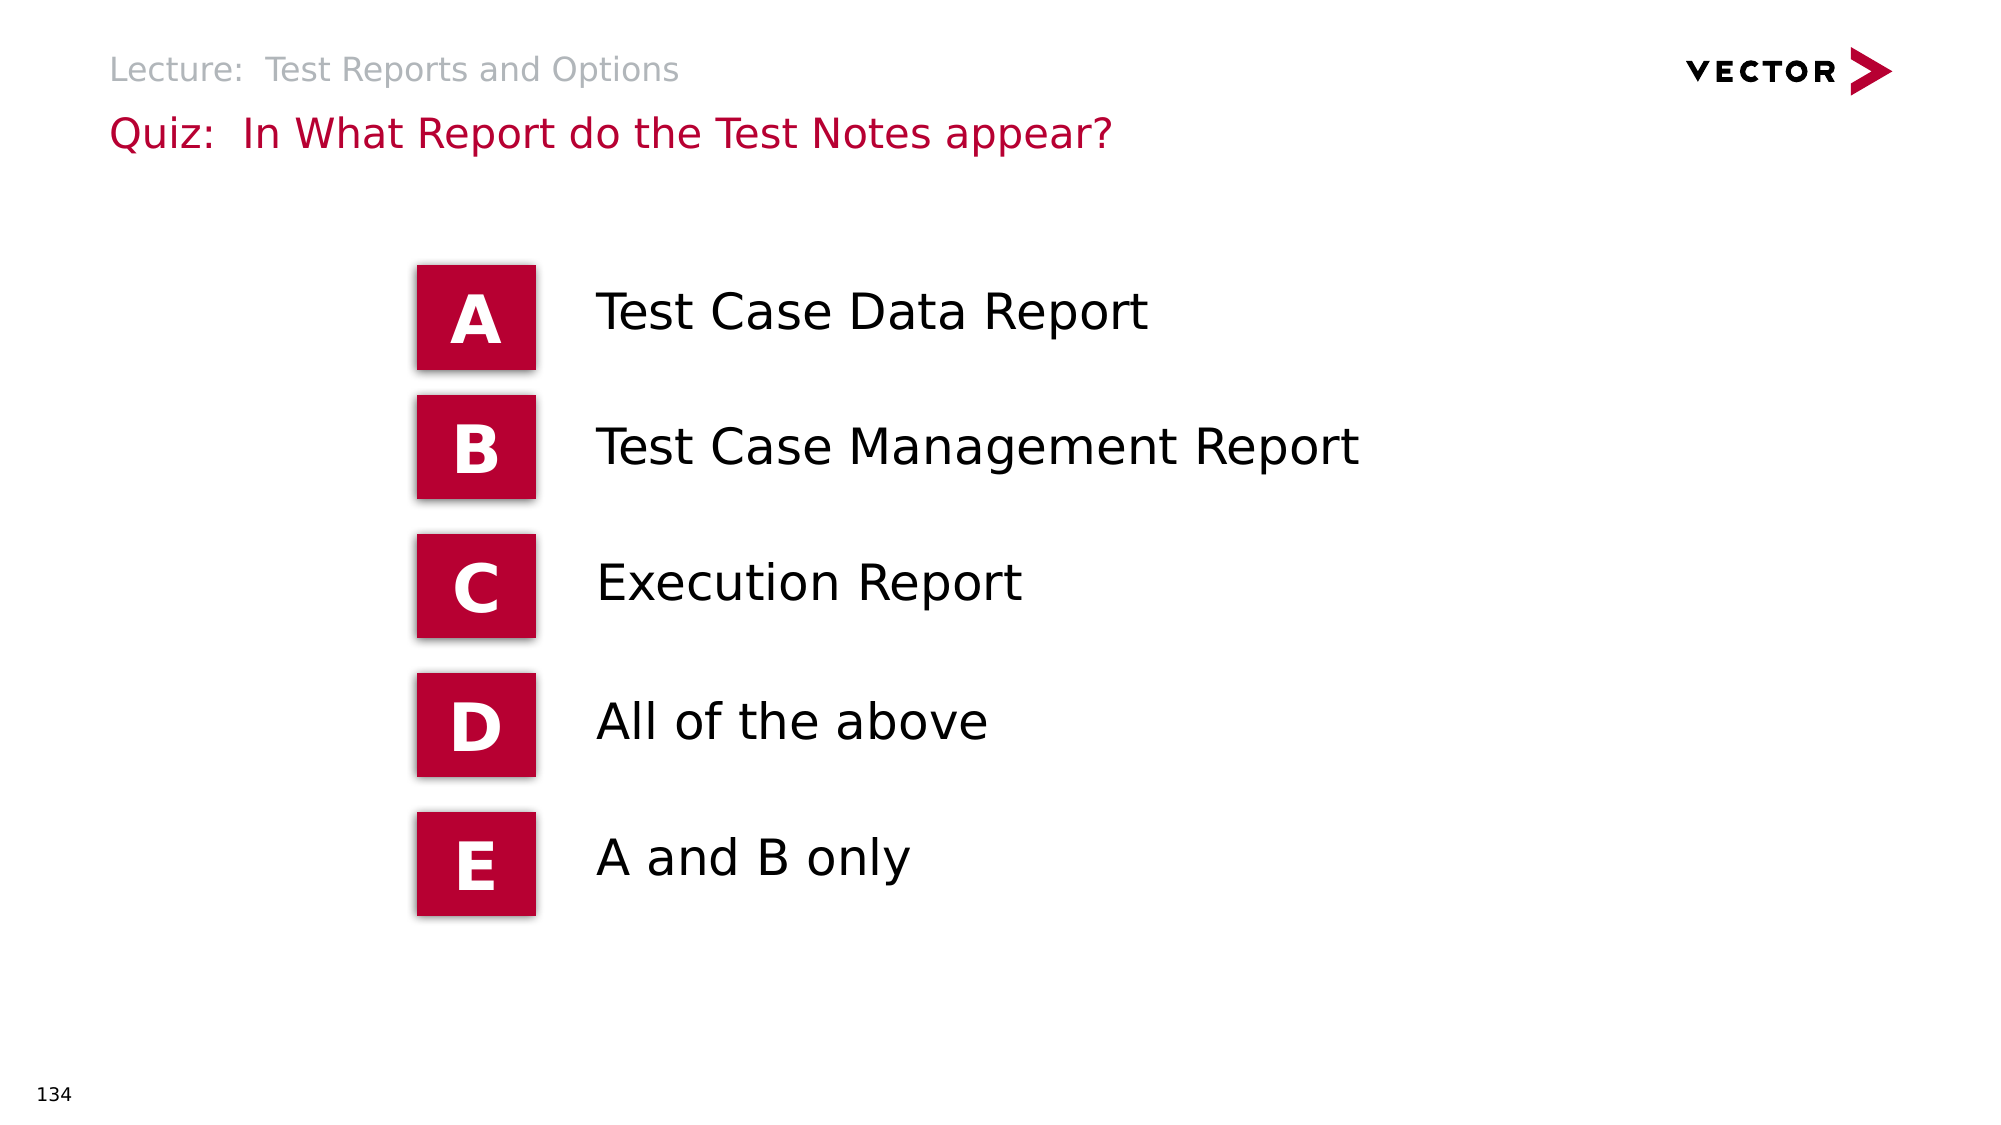

# Lecture:  Test Reports and Options
Quiz:  In What Report do the Test Notes appear?
A
Test Case Data Report
B
Test Case Management Report
C
Execution Report
D
All of the above
E
A and B only